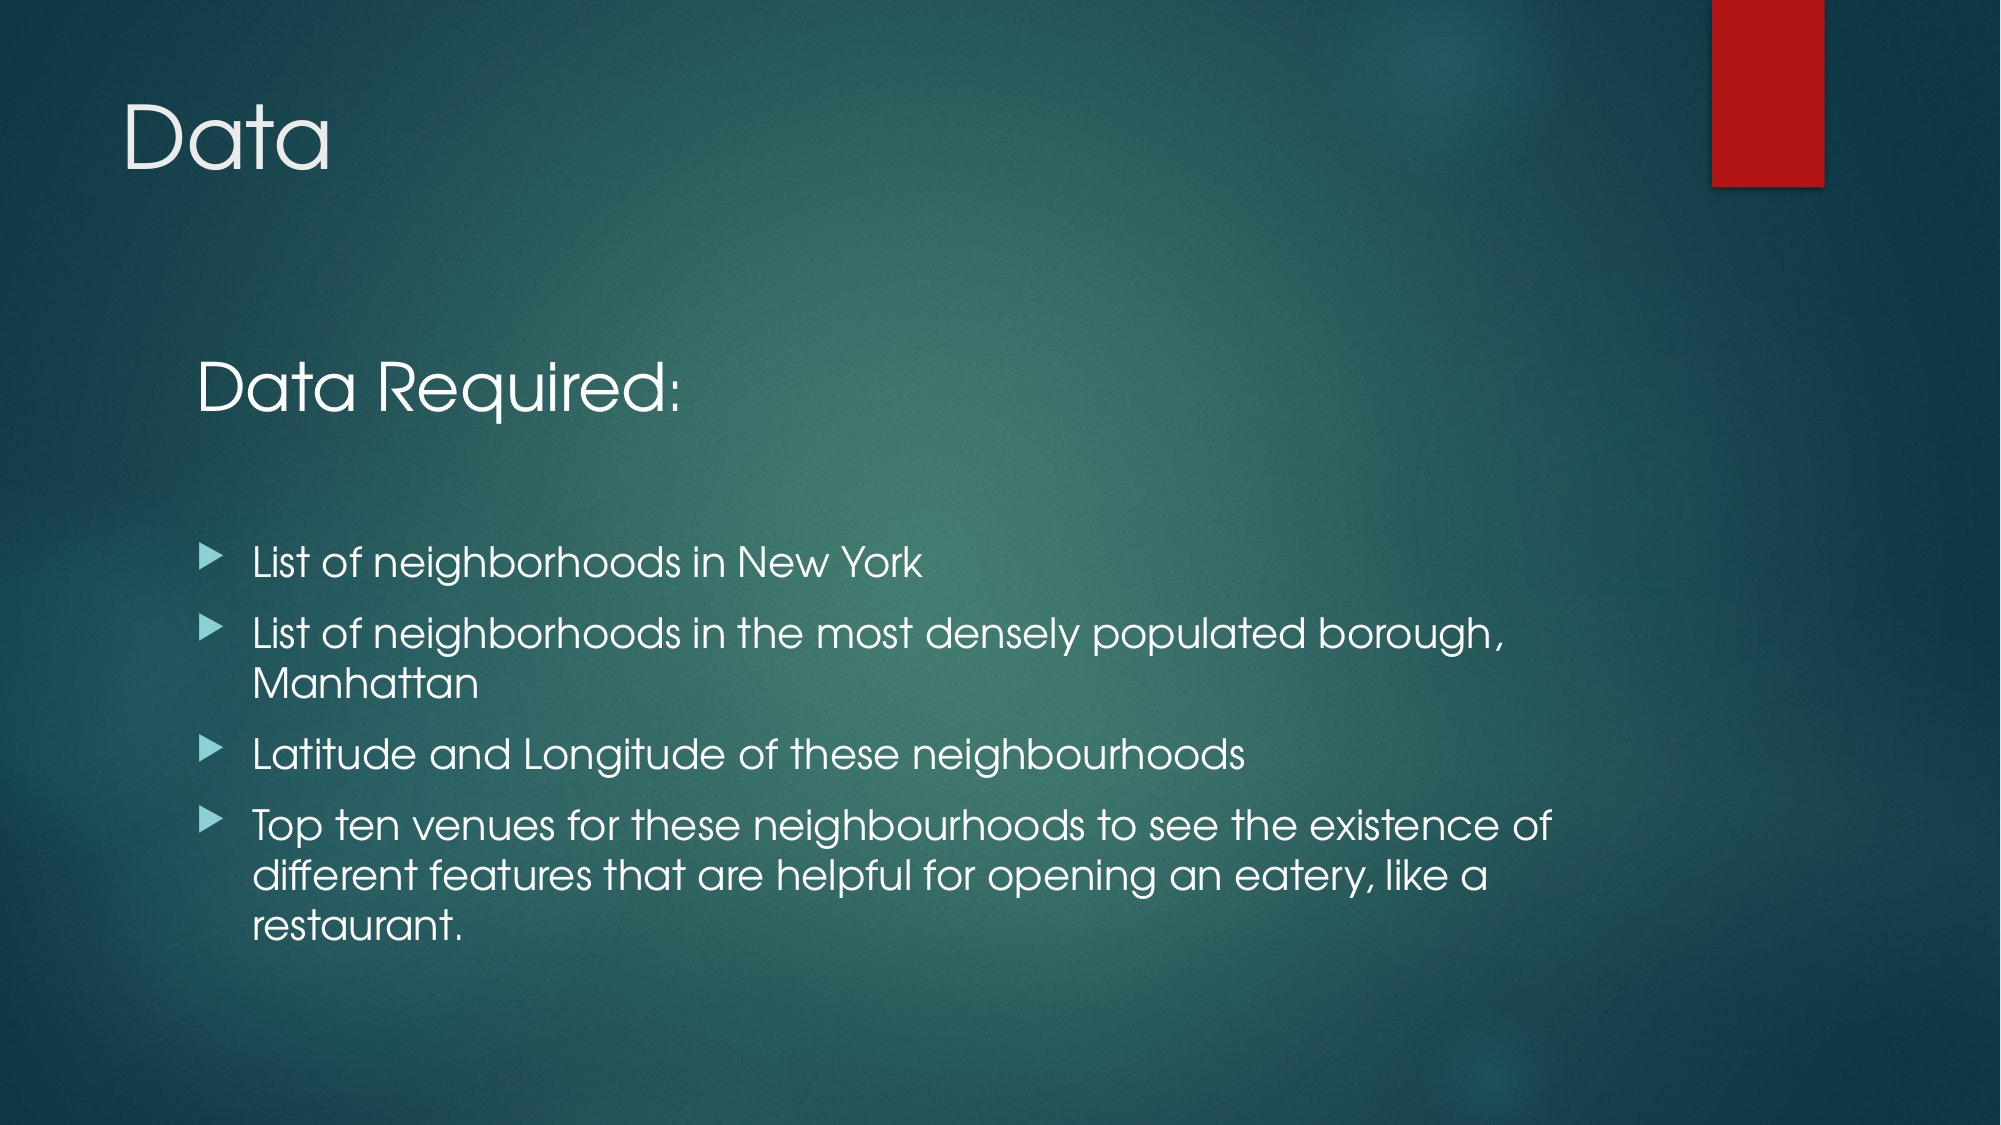

# Data
Data Required:

List of neighborhoods in New York
List of neighborhoods in the most densely populated borough, Manhattan
Latitude and Longitude of these neighbourhoods
Top ten venues for these neighbourhoods to see the existence of different features that are helpful for opening an eatery, like a restaurant.